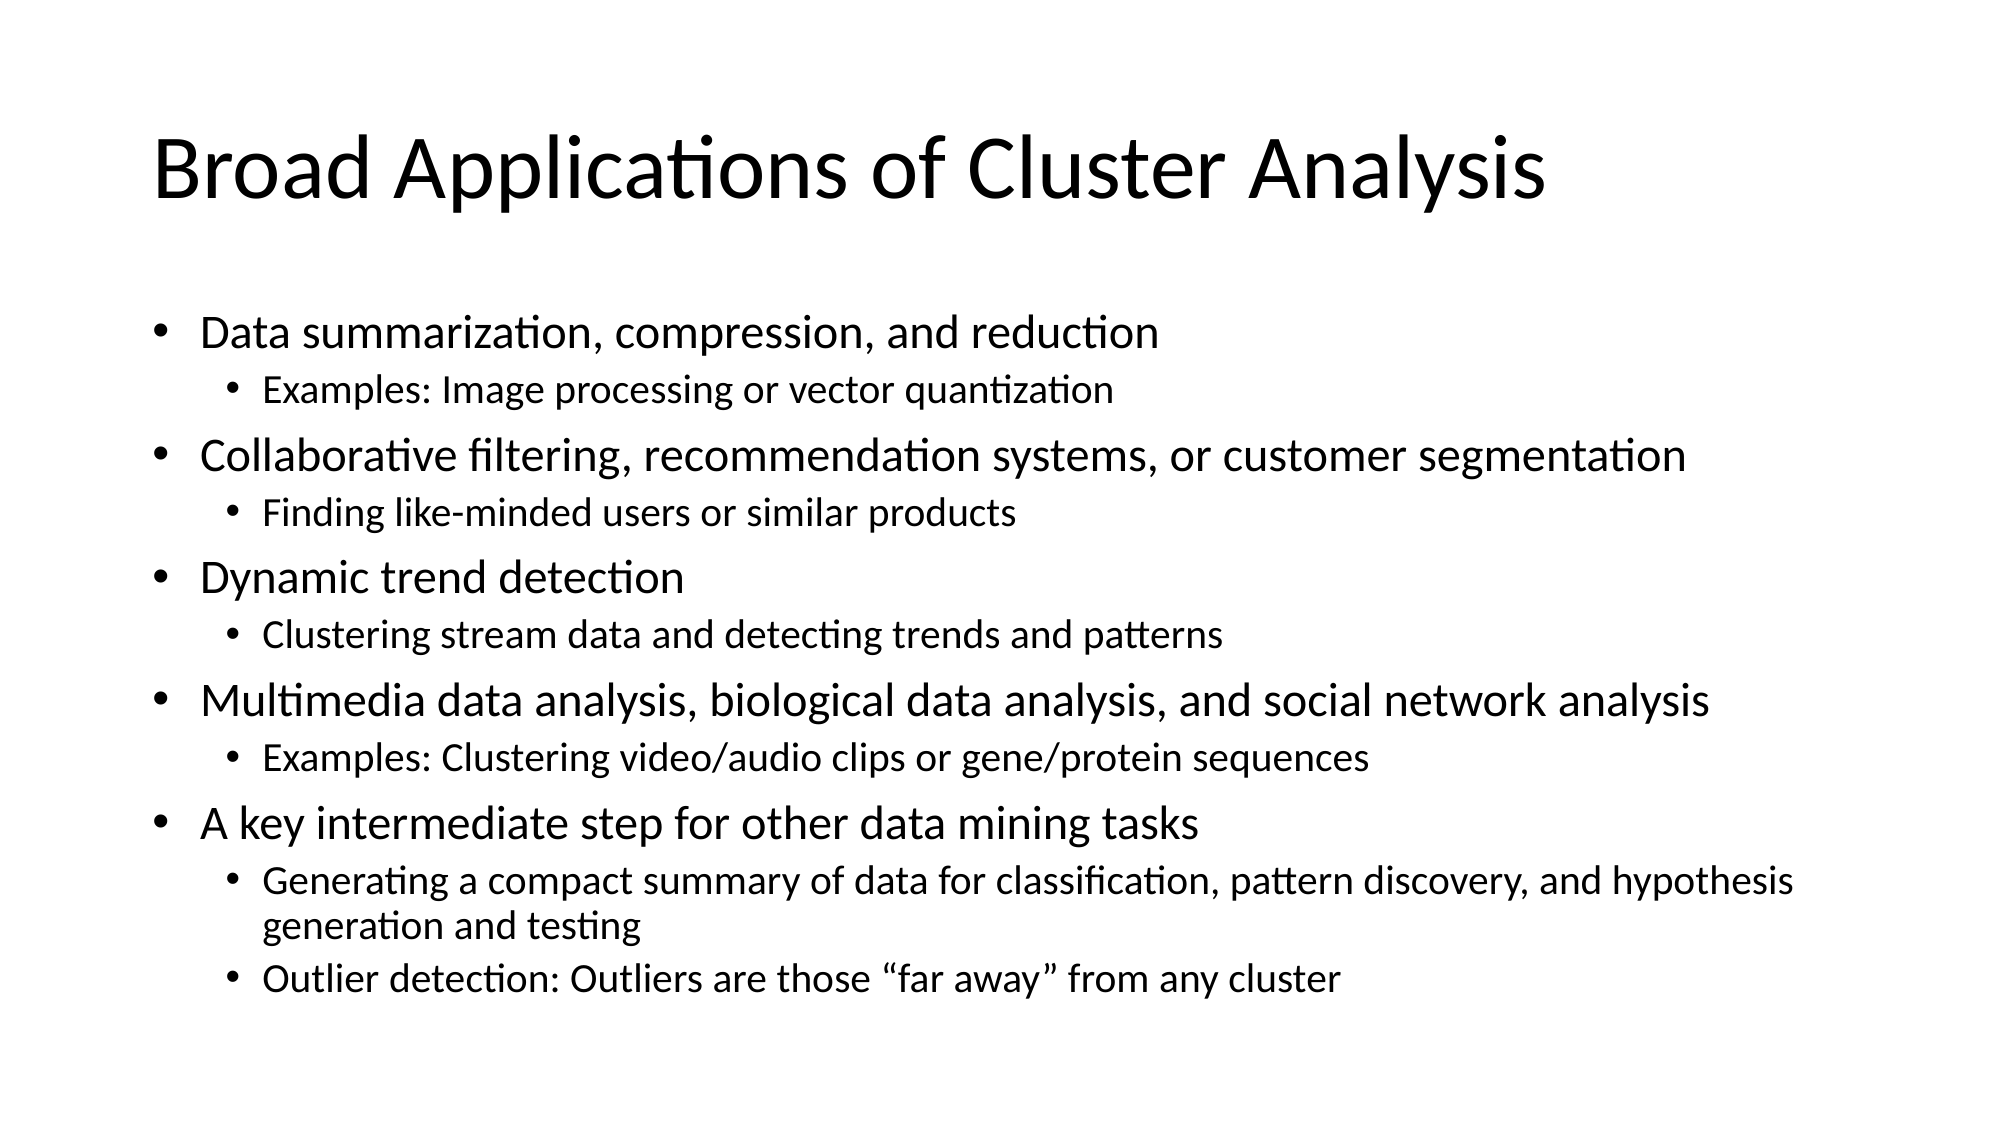

# Broad Applications of Cluster Analysis
 Data summarization, compression, and reduction
Examples: Image processing or vector quantization
 Collaborative filtering, recommendation systems, or customer segmentation
Finding like-minded users or similar products
 Dynamic trend detection
Clustering stream data and detecting trends and patterns
 Multimedia data analysis, biological data analysis, and social network analysis
Examples: Clustering video/audio clips or gene/protein sequences
 A key intermediate step for other data mining tasks
Generating a compact summary of data for classification, pattern discovery, and hypothesis generation and testing
Outlier detection: Outliers are those “far away” from any cluster